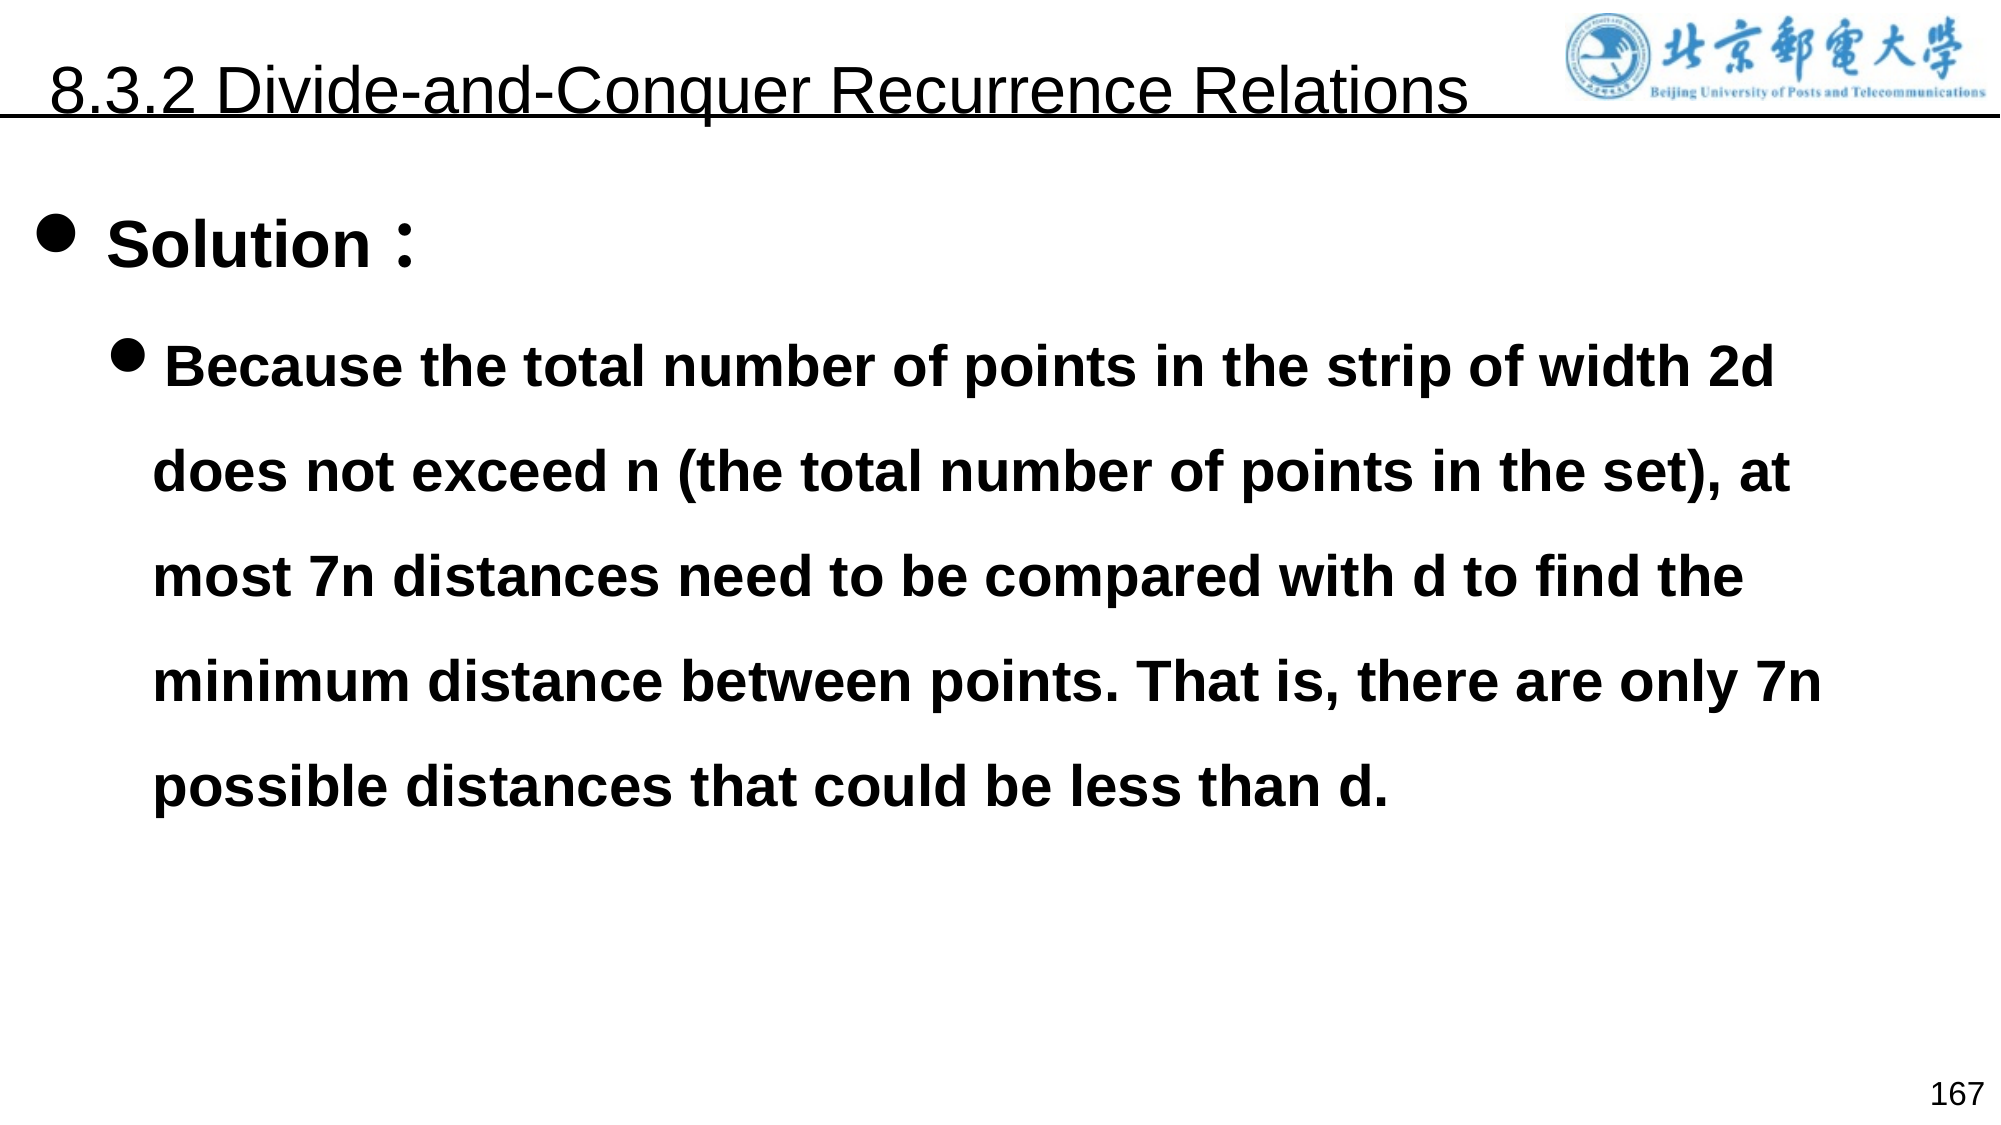

8.3.2 Divide-and-Conquer Recurrence Relations
Solution：
Because the total number of points in the strip of width 2d does not exceed n (the total number of points in the set), at most 7n distances need to be compared with d to find the minimum distance between points. That is, there are only 7n possible distances that could be less than d.